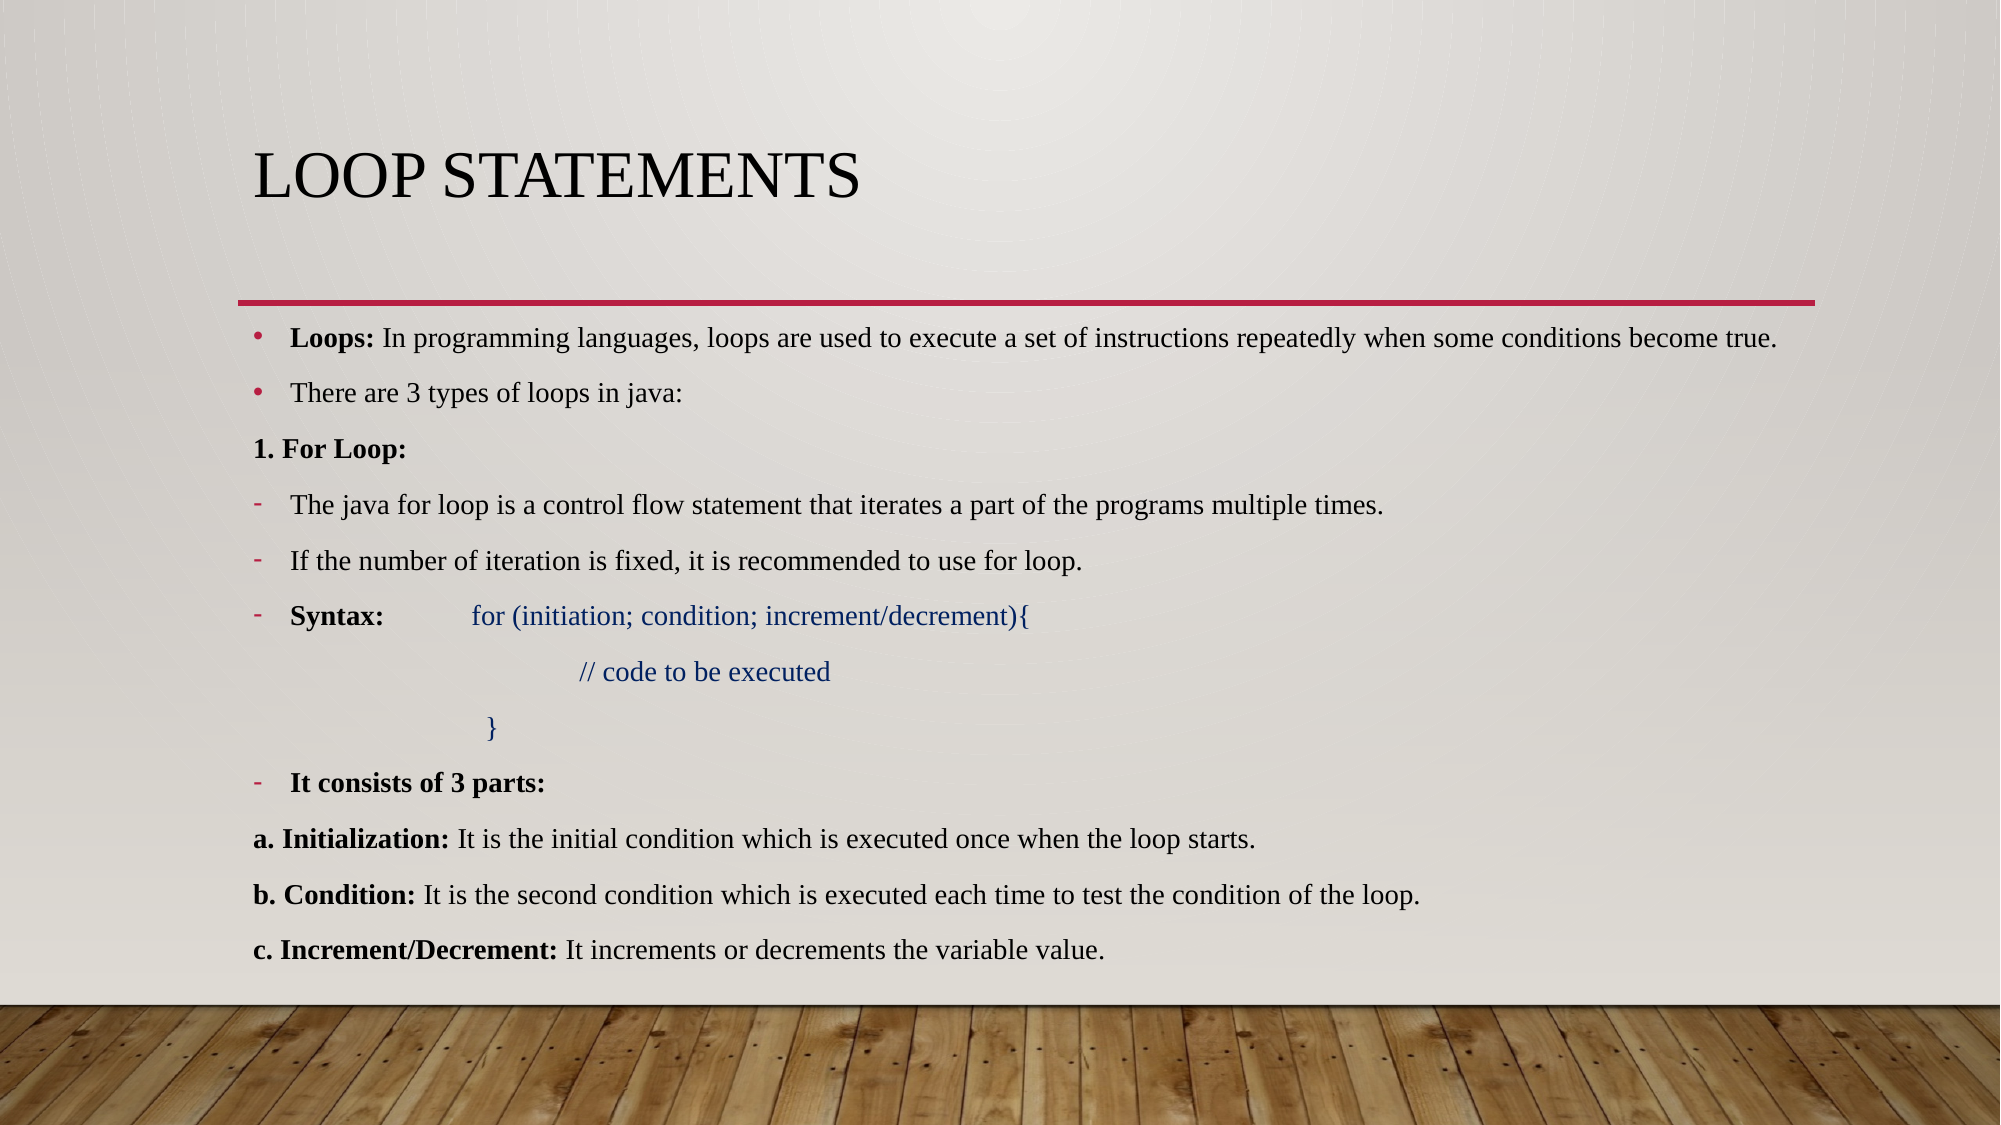

# Loop statements
Loops: In programming languages, loops are used to execute a set of instructions repeatedly when some conditions become true.
There are 3 types of loops in java:
1. For Loop:
The java for loop is a control flow statement that iterates a part of the programs multiple times.
If the number of iteration is fixed, it is recommended to use for loop.
Syntax:            for (initiation; condition; increment/decrement){
                                             // code to be executed
                                }
It consists of 3 parts:
a. Initialization: It is the initial condition which is executed once when the loop starts.
b. Condition: It is the second condition which is executed each time to test the condition of the loop.
c. Increment/Decrement: It increments or decrements the variable value.